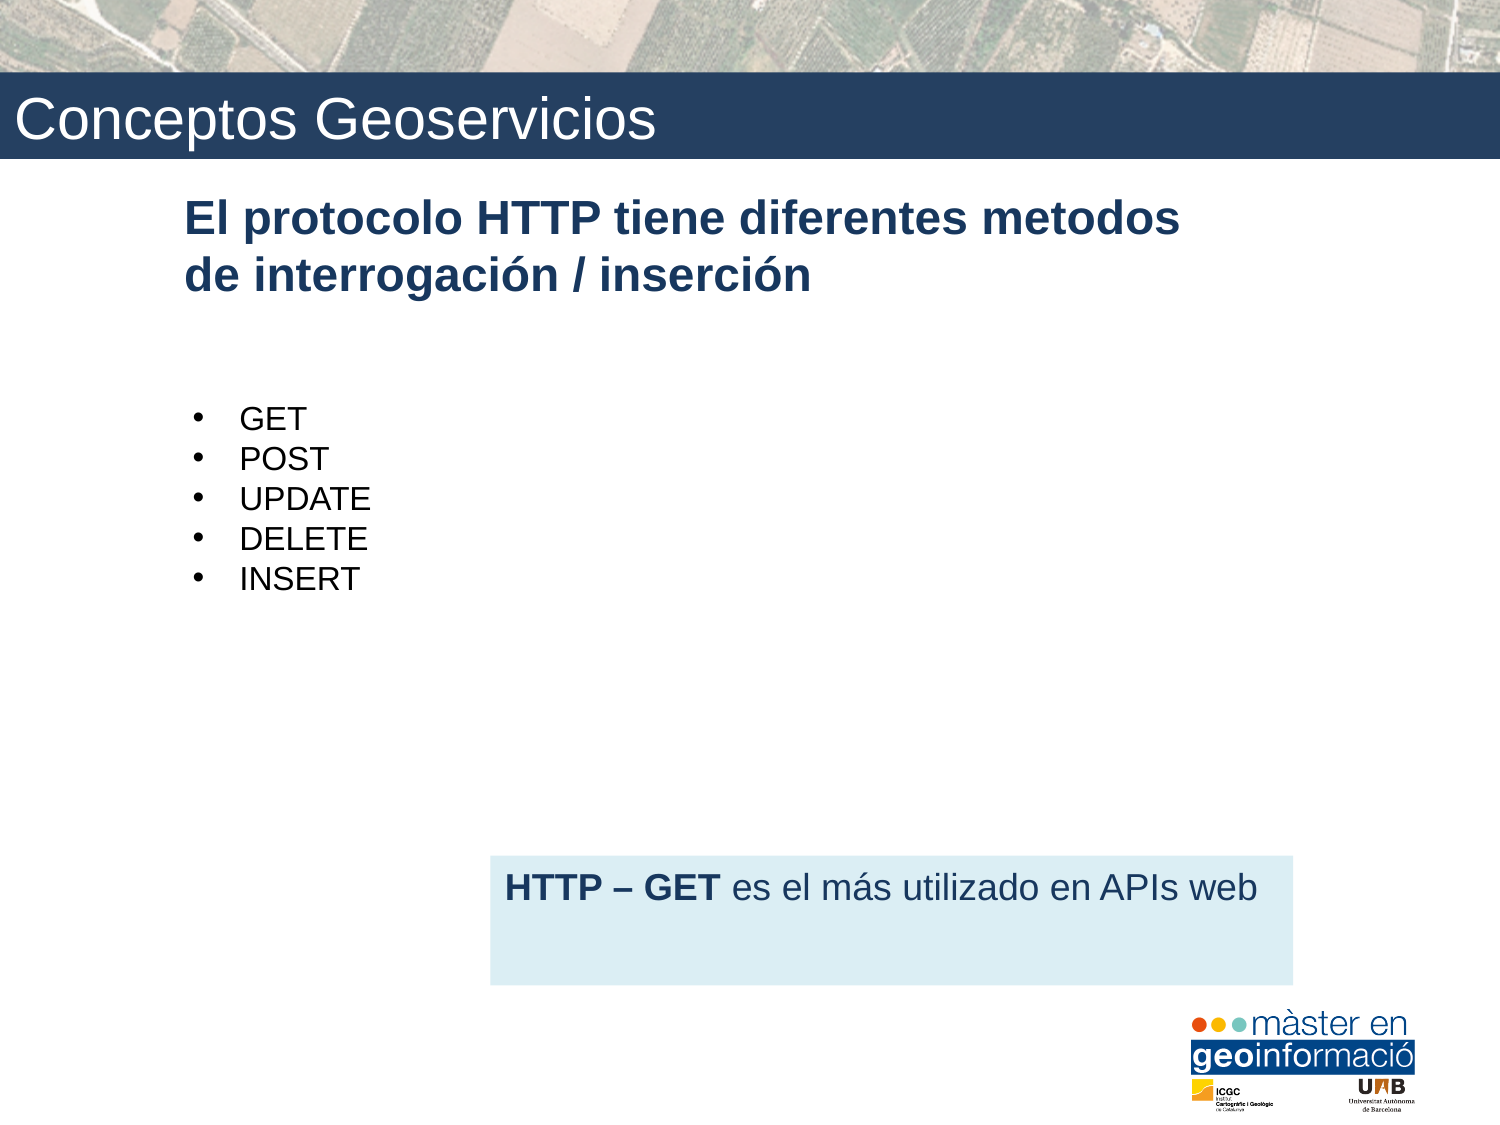

Conceptos Geoservicios
El protocolo HTTP tiene diferentes metodos de interrogación / inserción
GET
POST
UPDATE
DELETE
INSERT
HTTP – GET es el más utilizado en APIs web